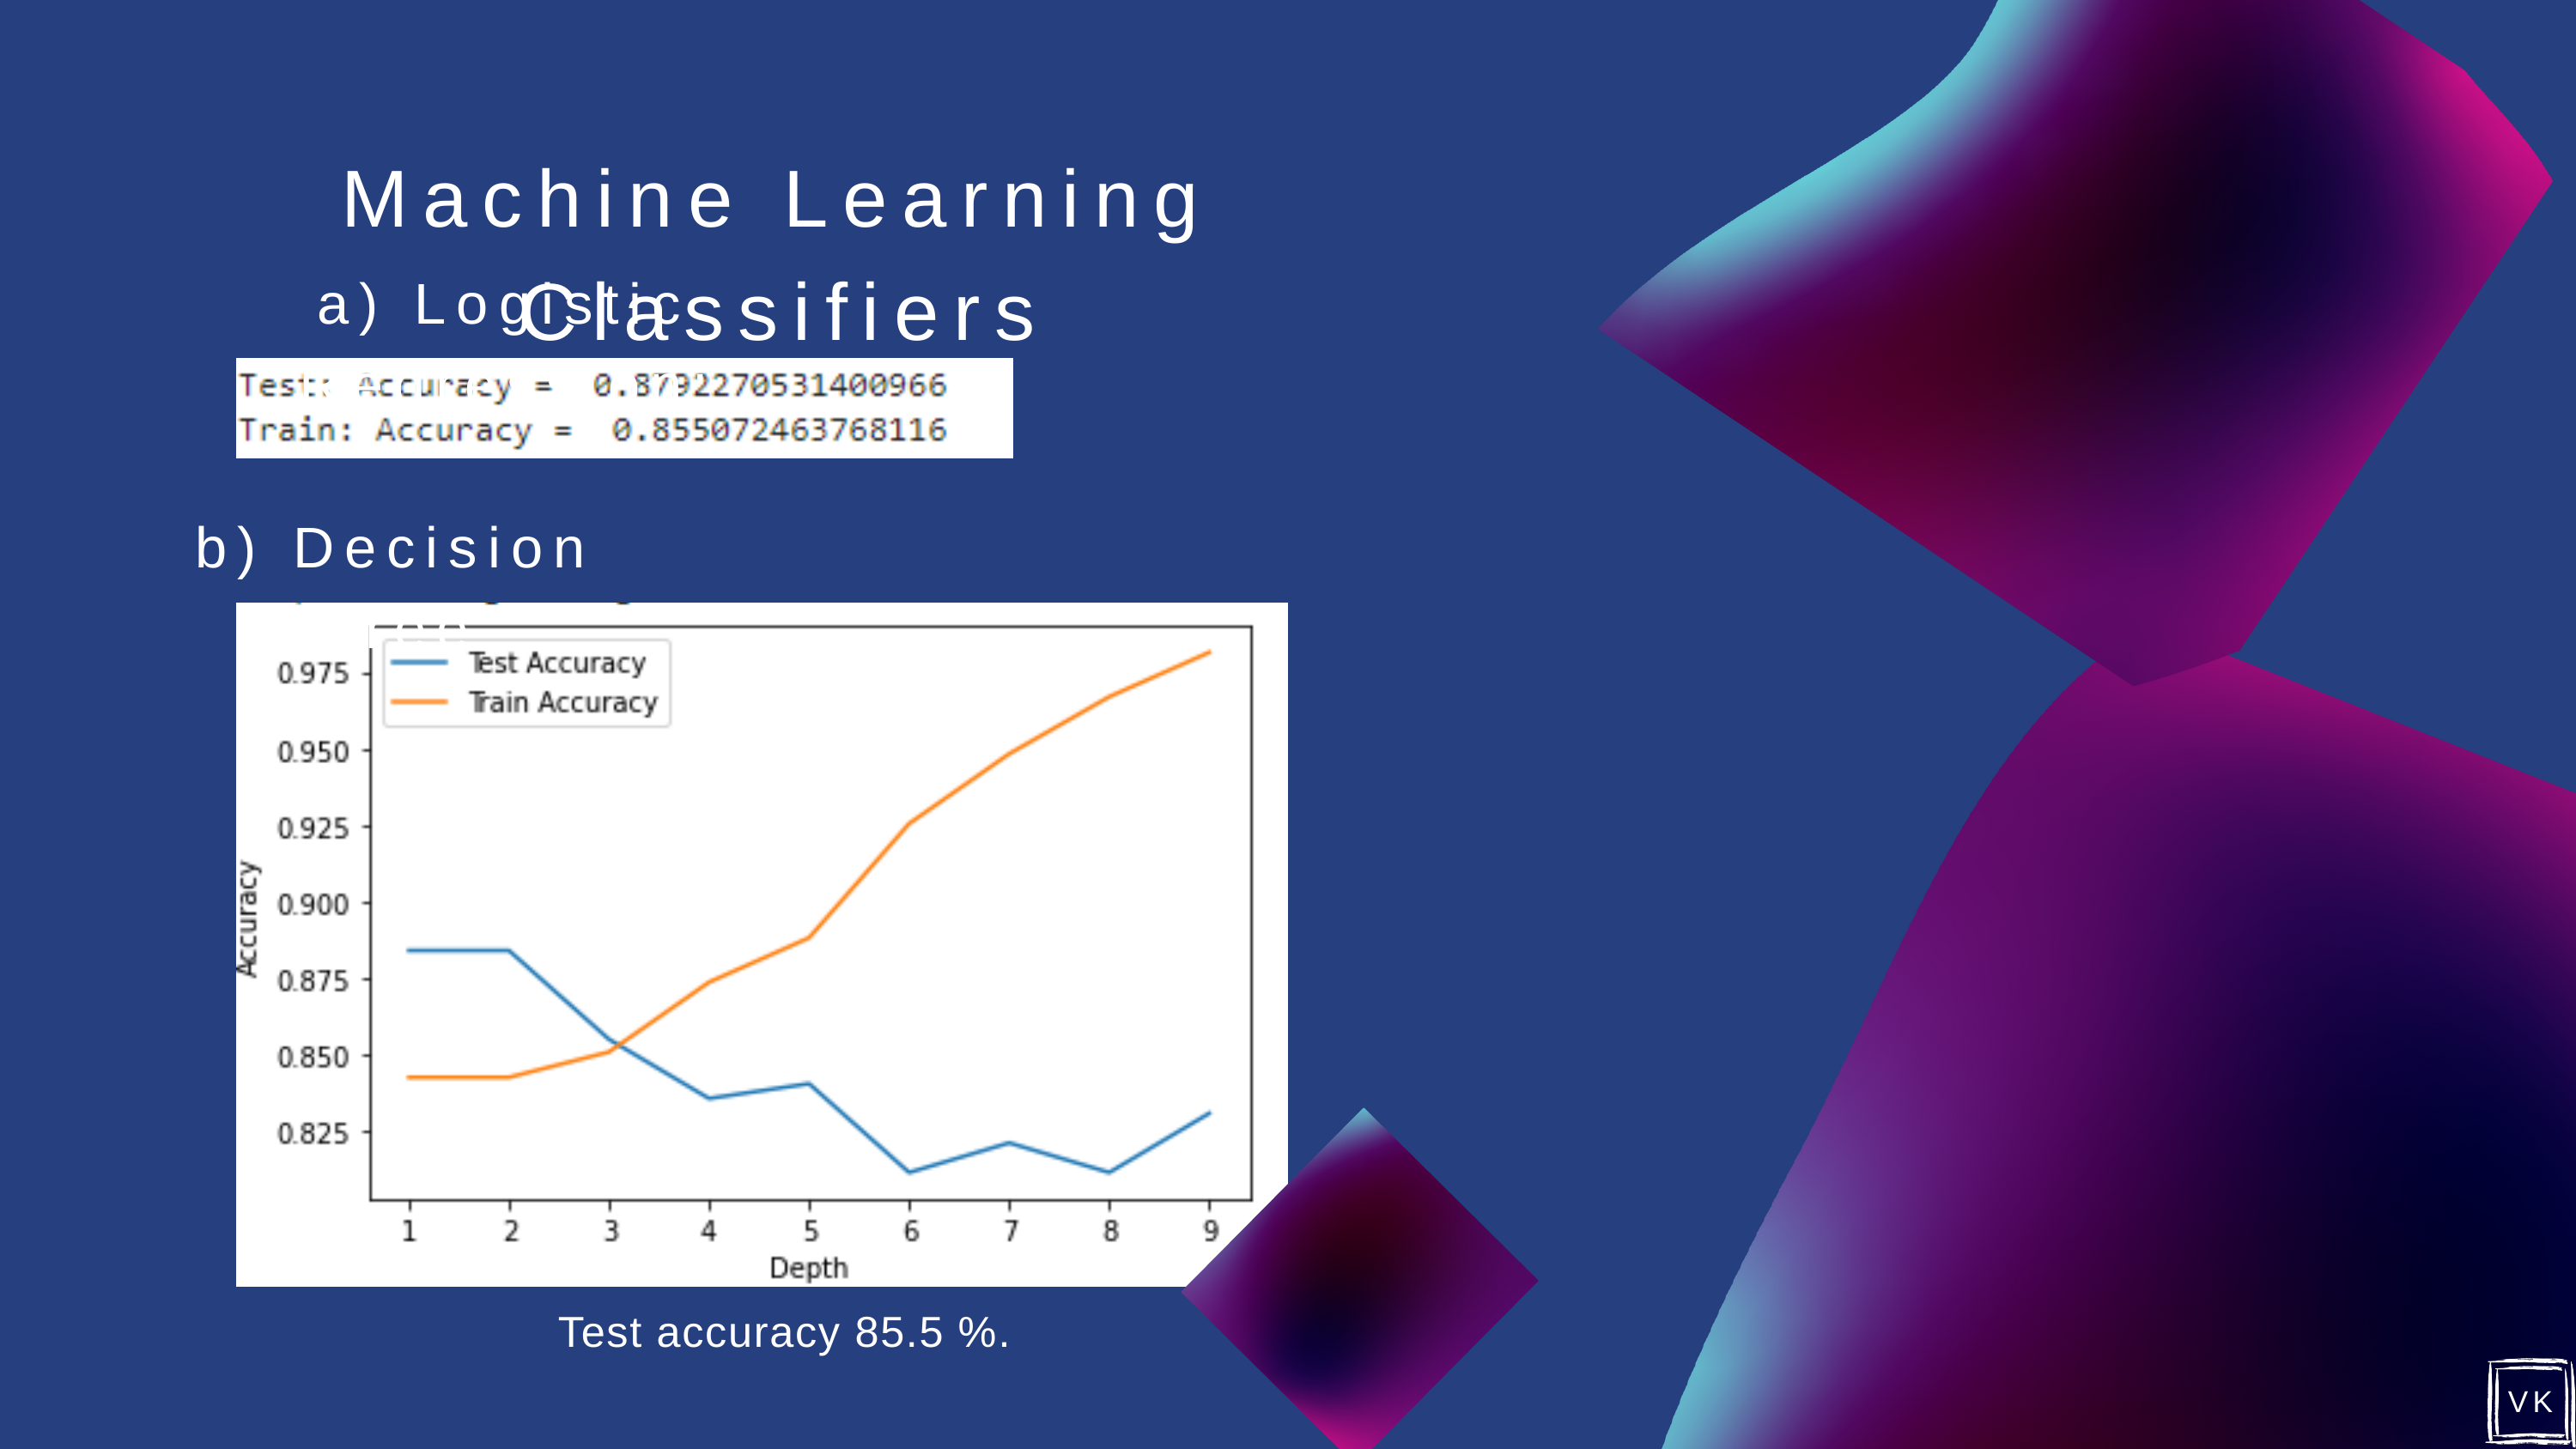

Machine Learning Classifiers
a) Logistic Regression:

b) Decision Tree

 Test accuracy 85.5 %.

VK